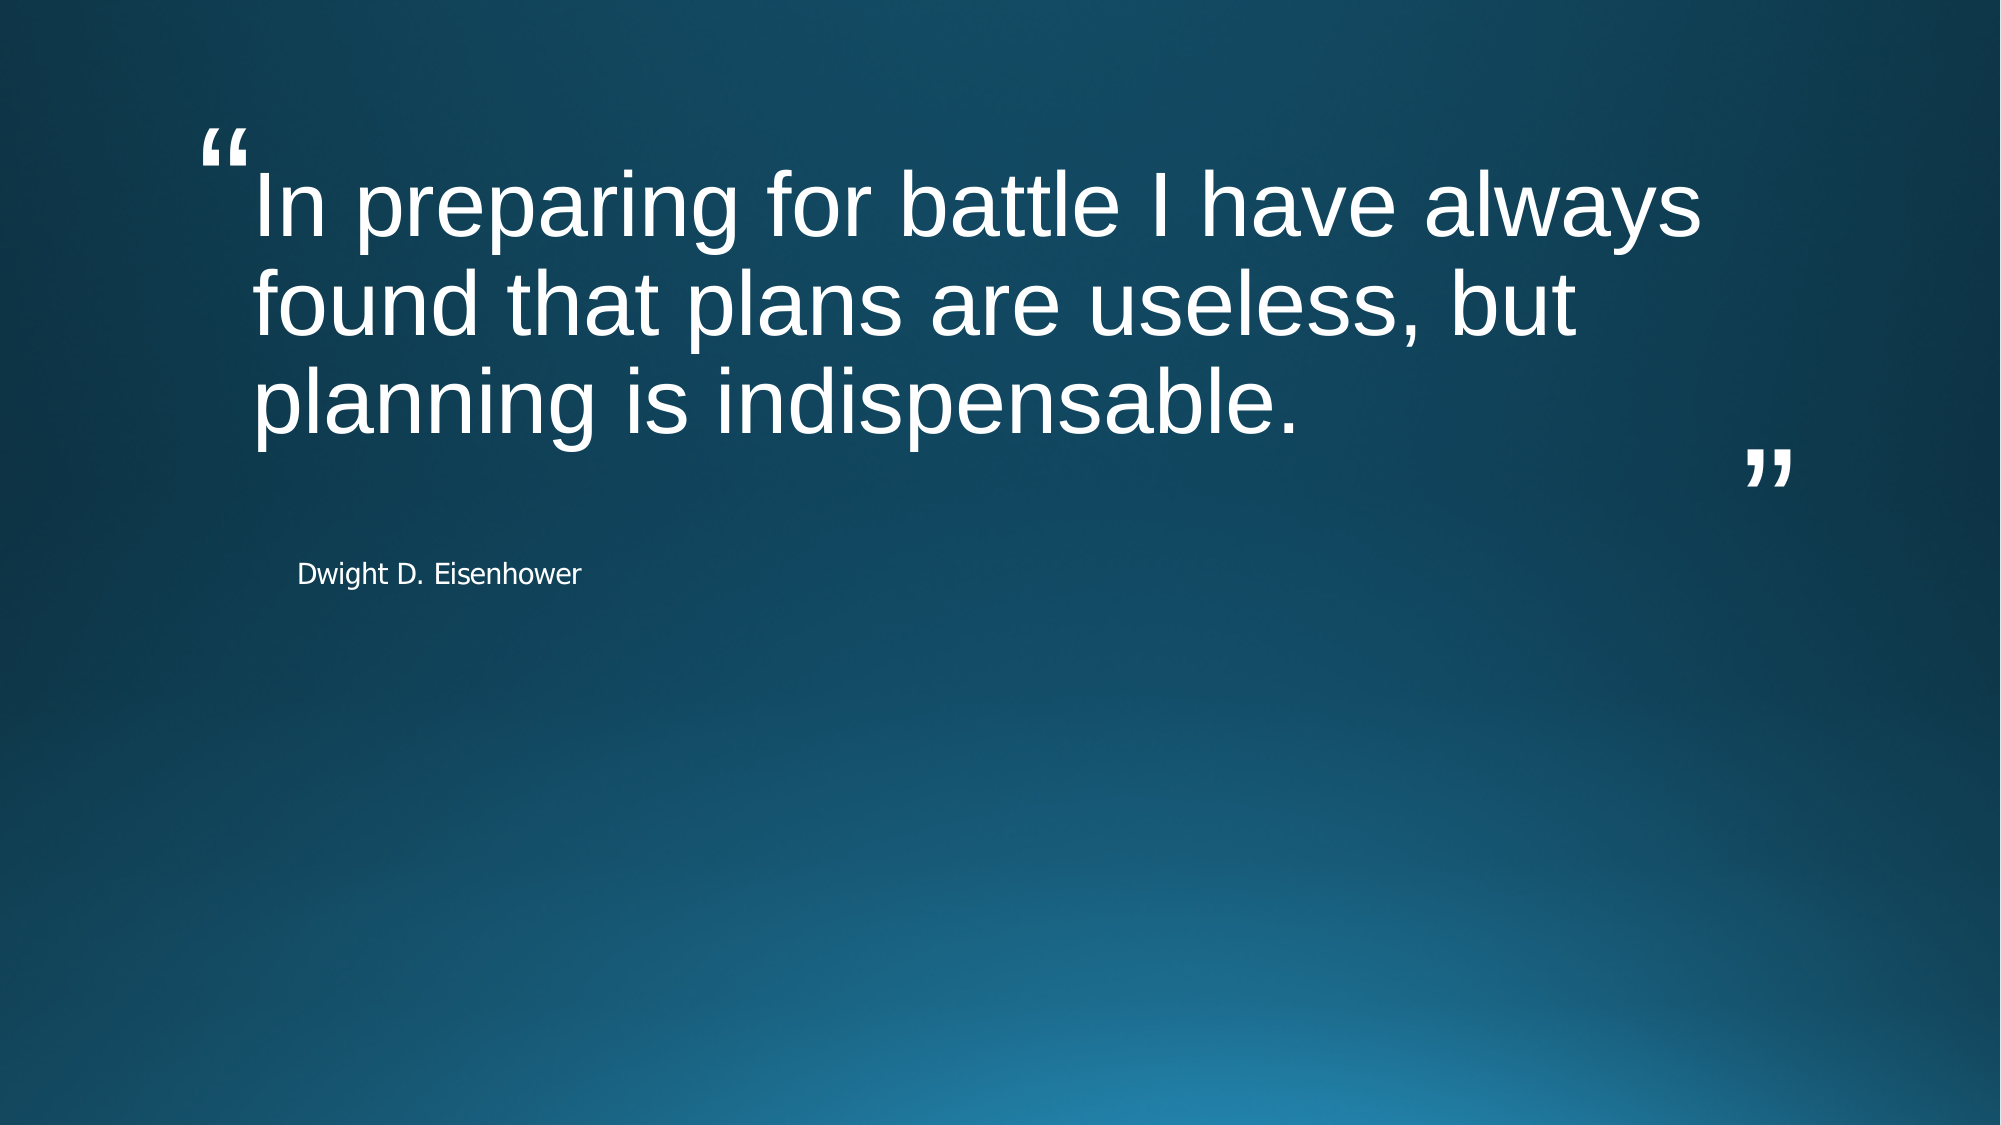

# In preparing for battle I have always found that plans are useless, but planning is indispensable.
Dwight D. Eisenhower